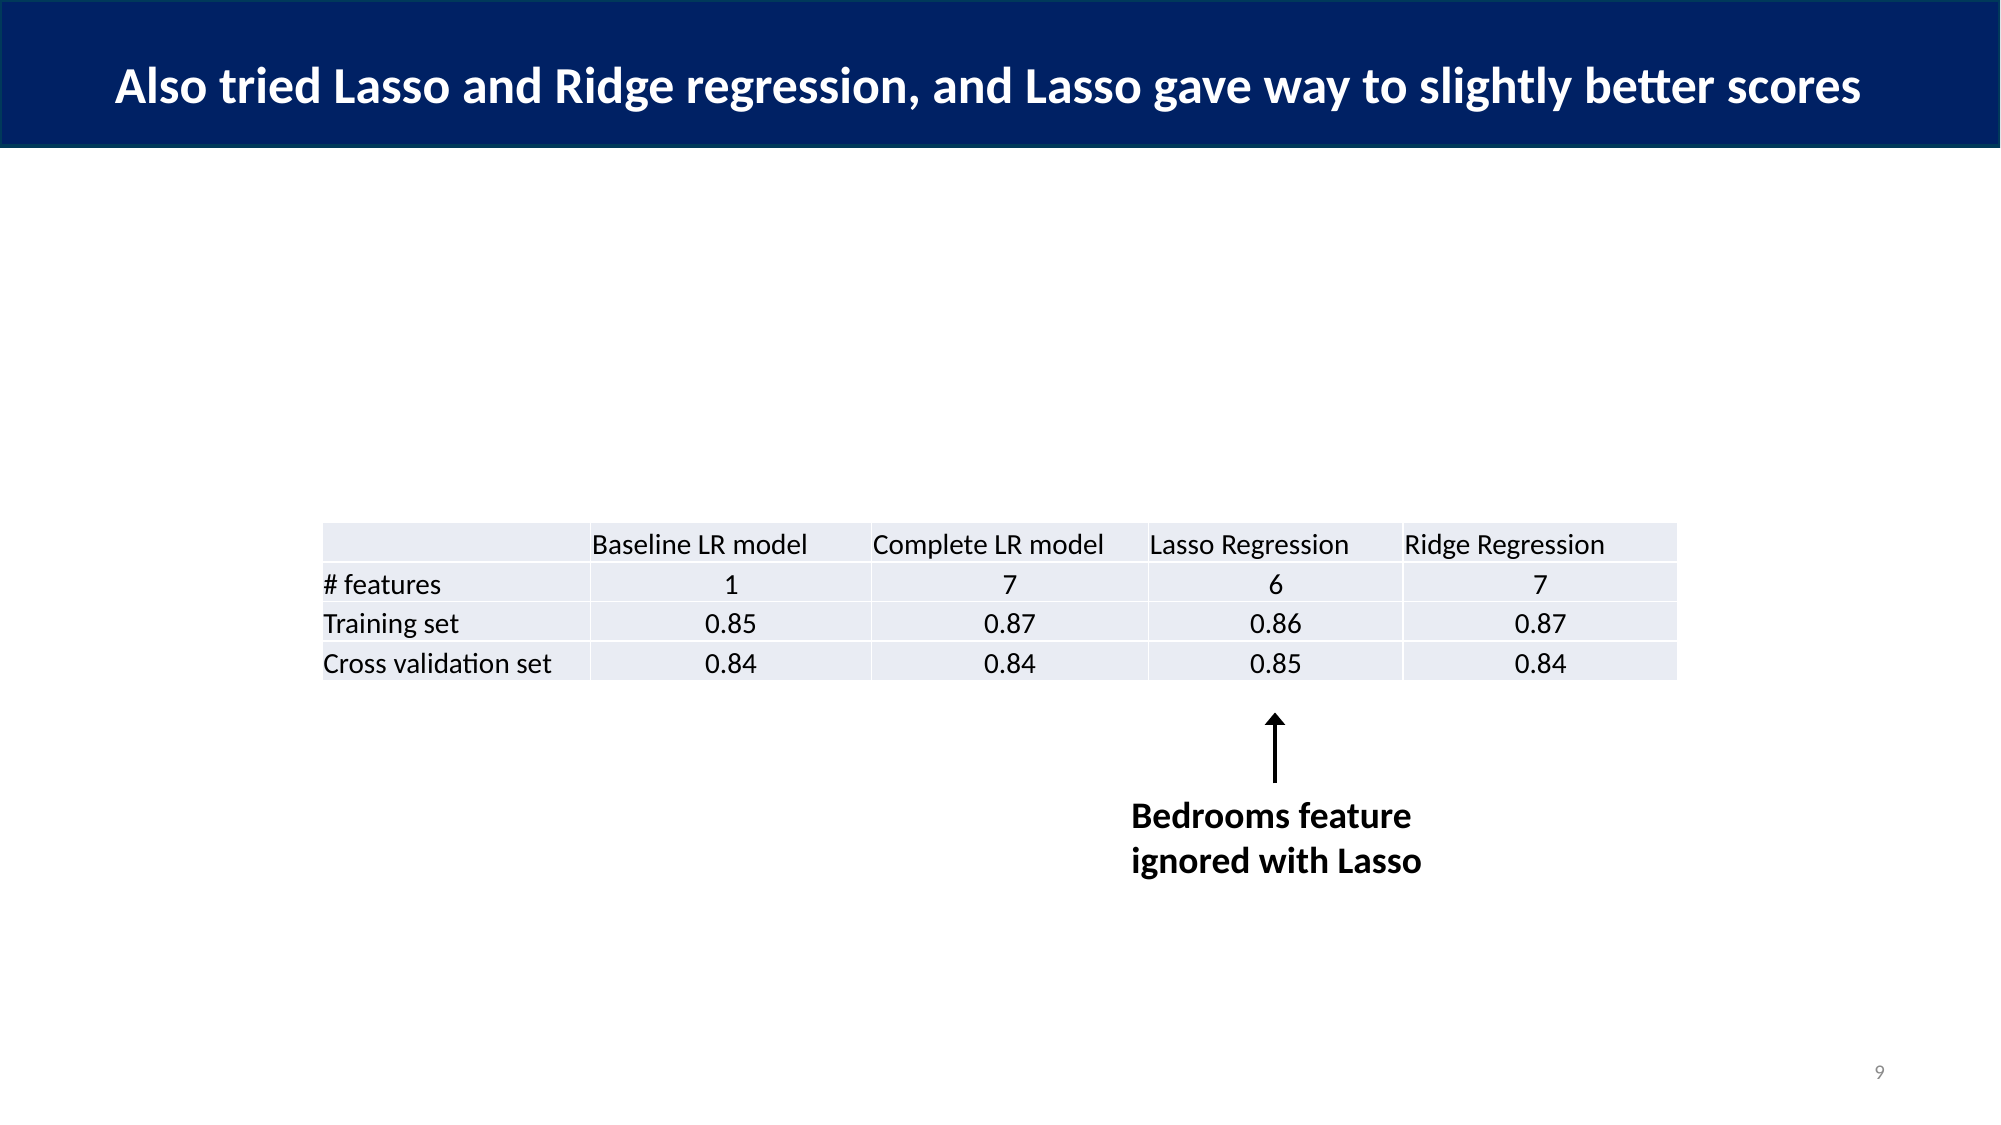

# Also tried Lasso and Ridge regression, and Lasso gave way to slightly better scores
|  | Baseline LR model | Complete LR model | Lasso Regression | Ridge Regression |
| --- | --- | --- | --- | --- |
| # features | 1 | 7 | 6 | 7 |
| Training set | 0.85 | 0.87 | 0.86 | 0.87 |
| Cross validation set | 0.84 | 0.84 | 0.85 | 0.84 |
Bedrooms feature ignored with Lasso
9